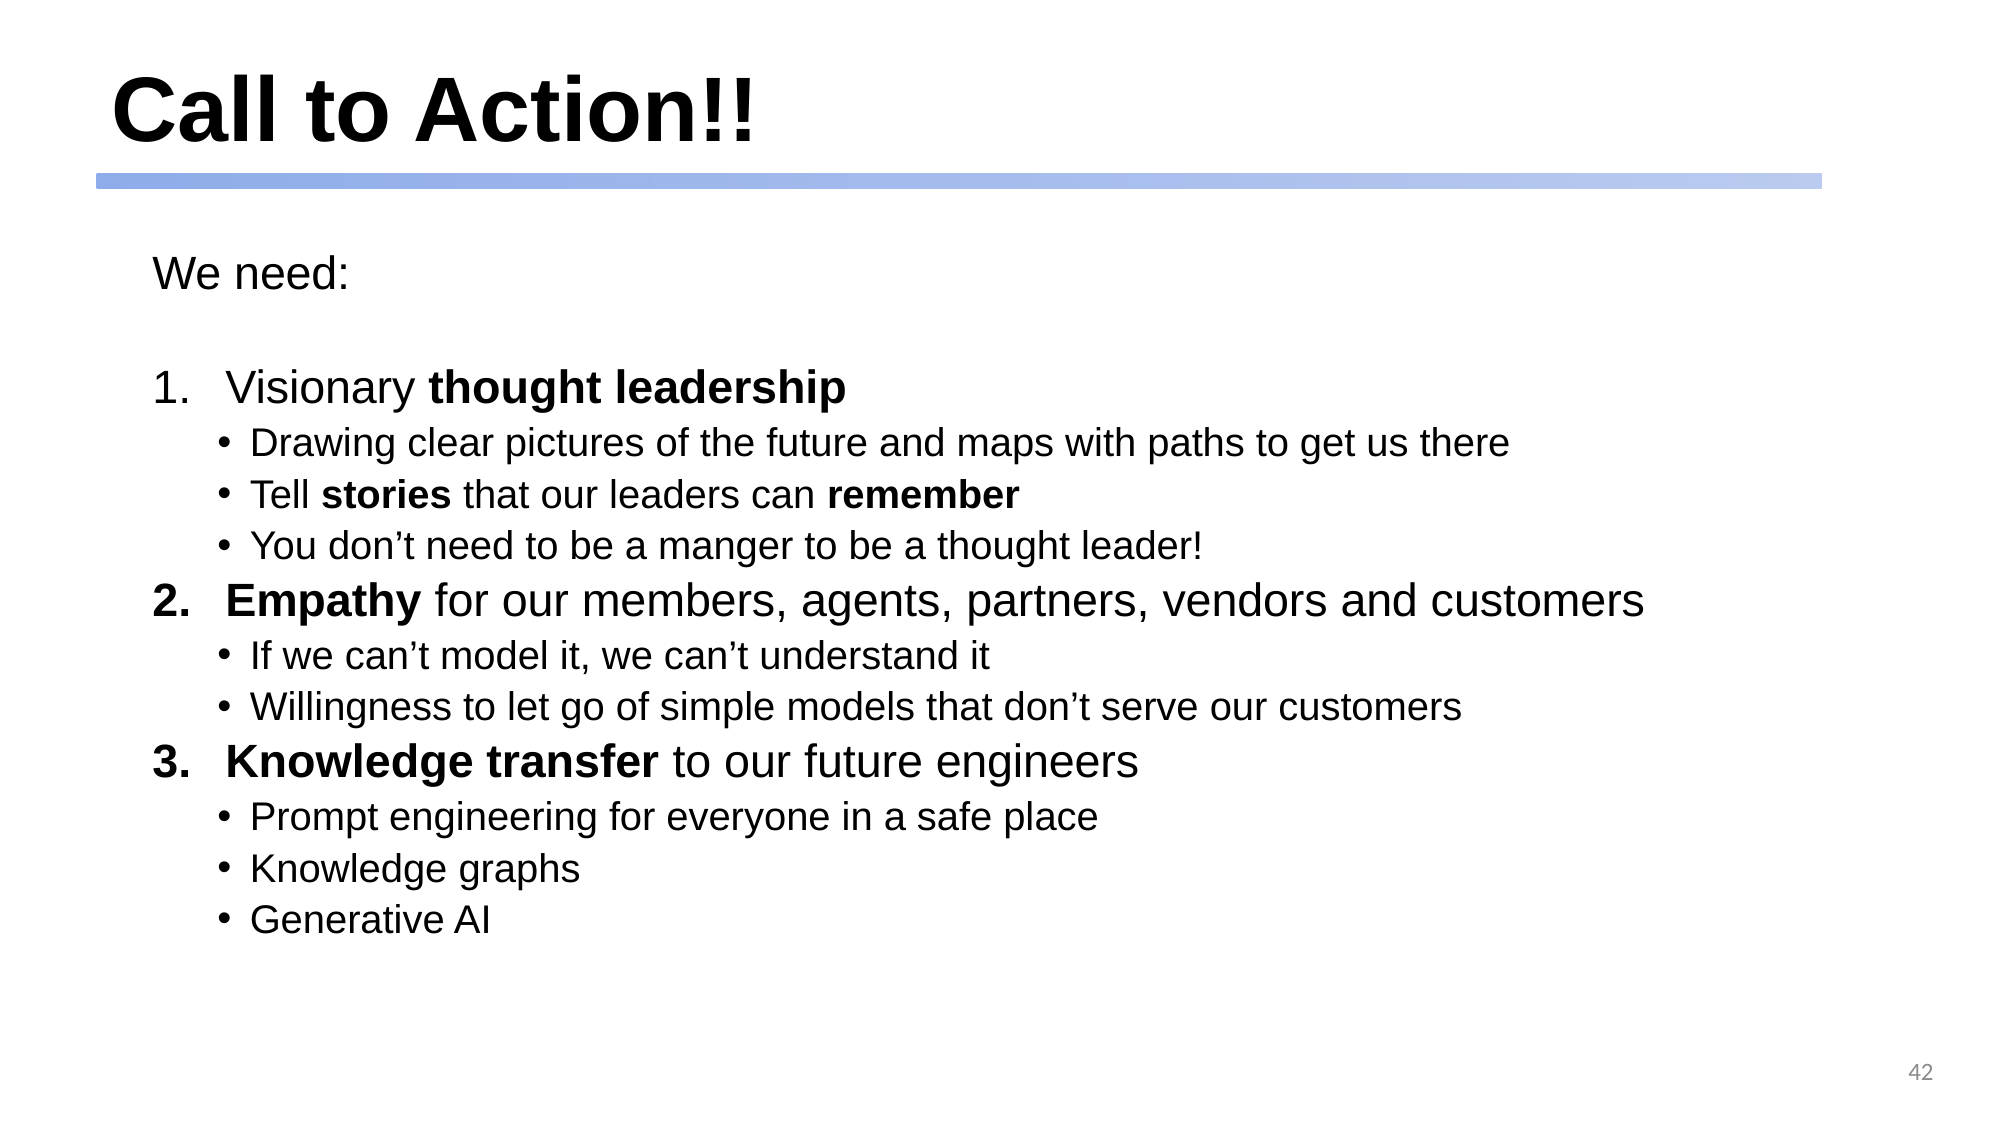

# Call to Action!!
We need:
Visionary thought leadership
Drawing clear pictures of the future and maps with paths to get us there
Tell stories that our leaders can remember
You don’t need to be a manger to be a thought leader!
Empathy for our members, agents, partners, vendors and customers
If we can’t model it, we can’t understand it
Willingness to let go of simple models that don’t serve our customers
Knowledge transfer to our future engineers
Prompt engineering for everyone in a safe place
Knowledge graphs
Generative AI
42